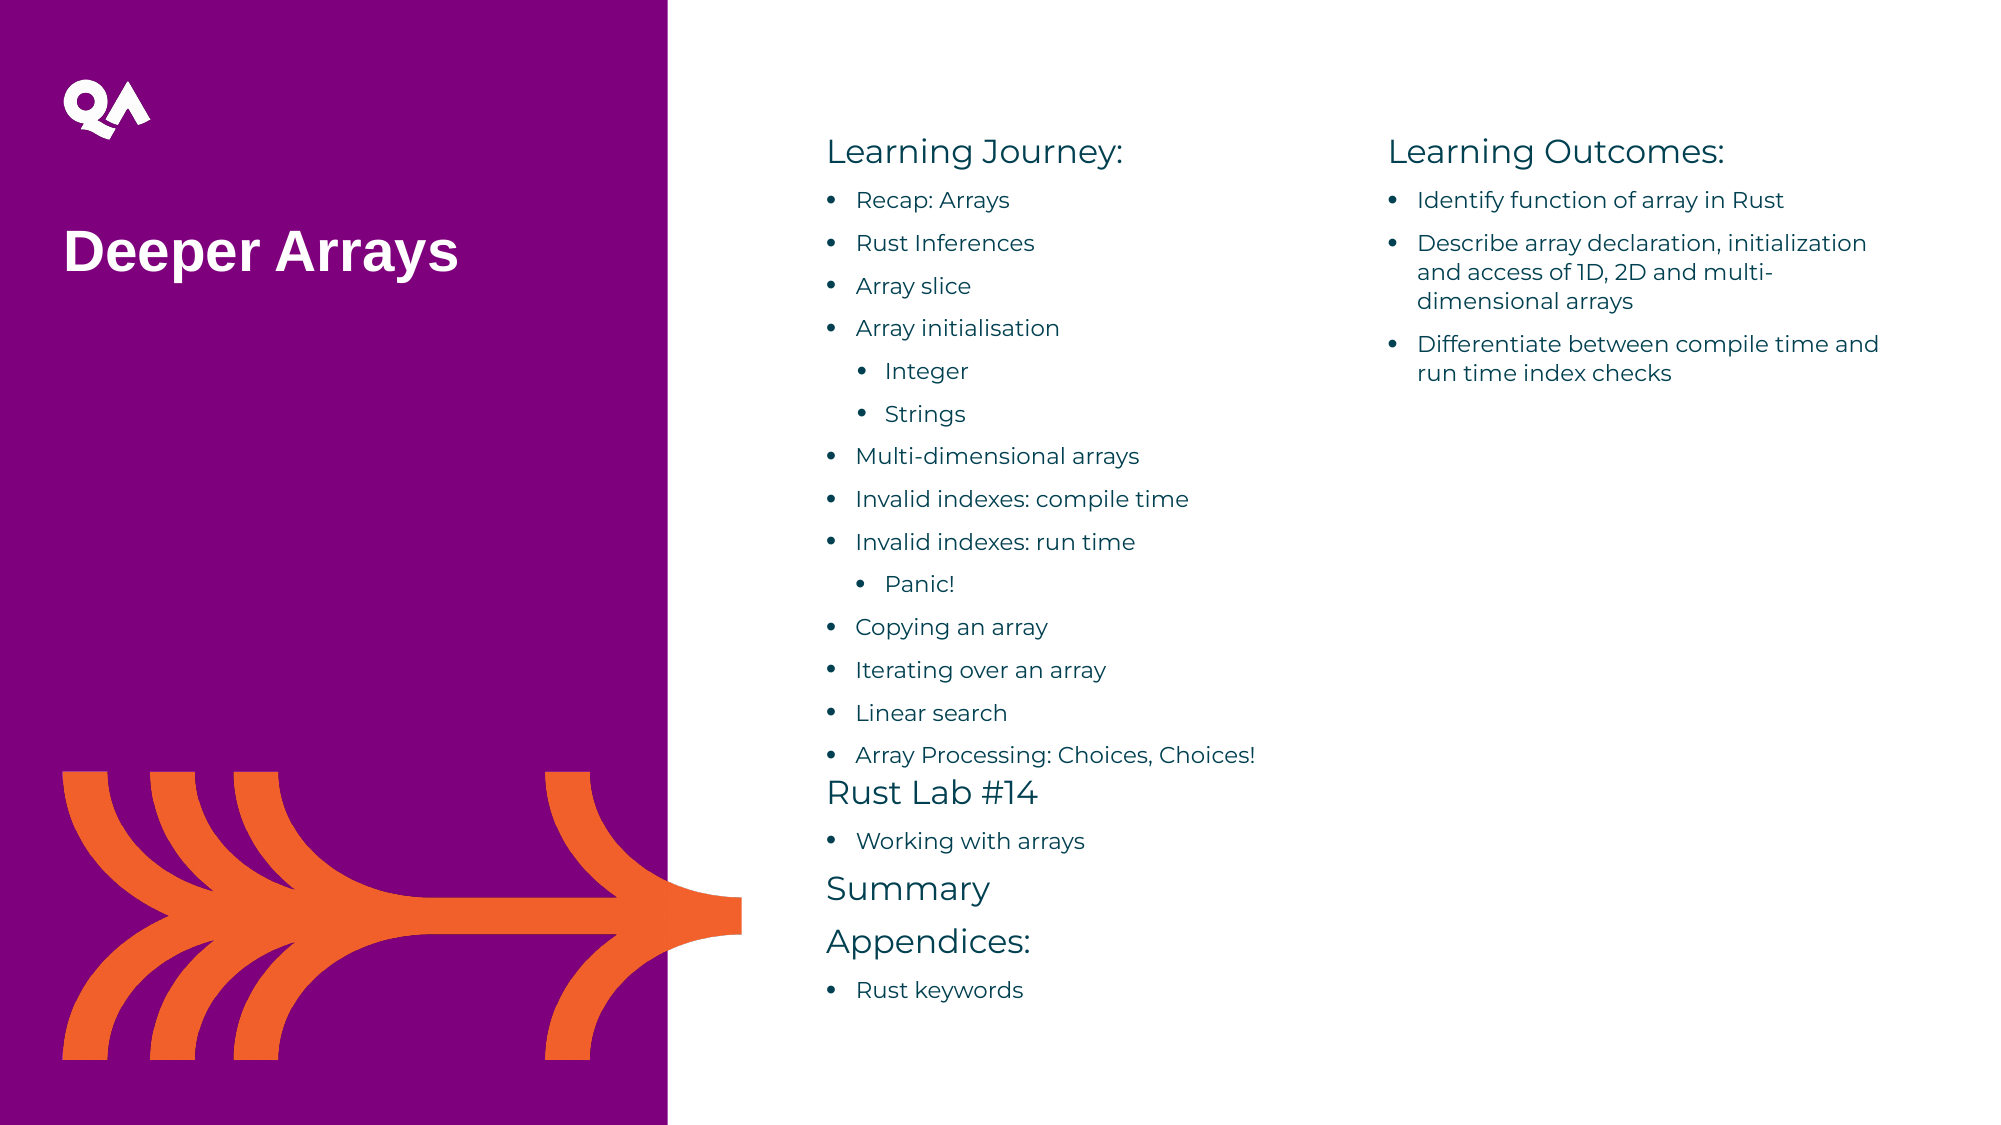

Learning Journey:
Recap: Arrays
Rust Inferences
Array slice
Array initialisation
Integer
Strings
Multi-dimensional arrays
Invalid indexes: compile time
Invalid indexes: run time
Panic!
Copying an array
Iterating over an array
Linear search
Array Processing: Choices, Choices!
Rust Lab #14
Working with arrays
Summary
Appendices:
Rust keywords
Learning Outcomes:
Identify function of array in Rust
Describe array declaration, initialization and access of 1D, 2D and multi-dimensional arrays
Differentiate between compile time and run time index checks

Deeper Arrays